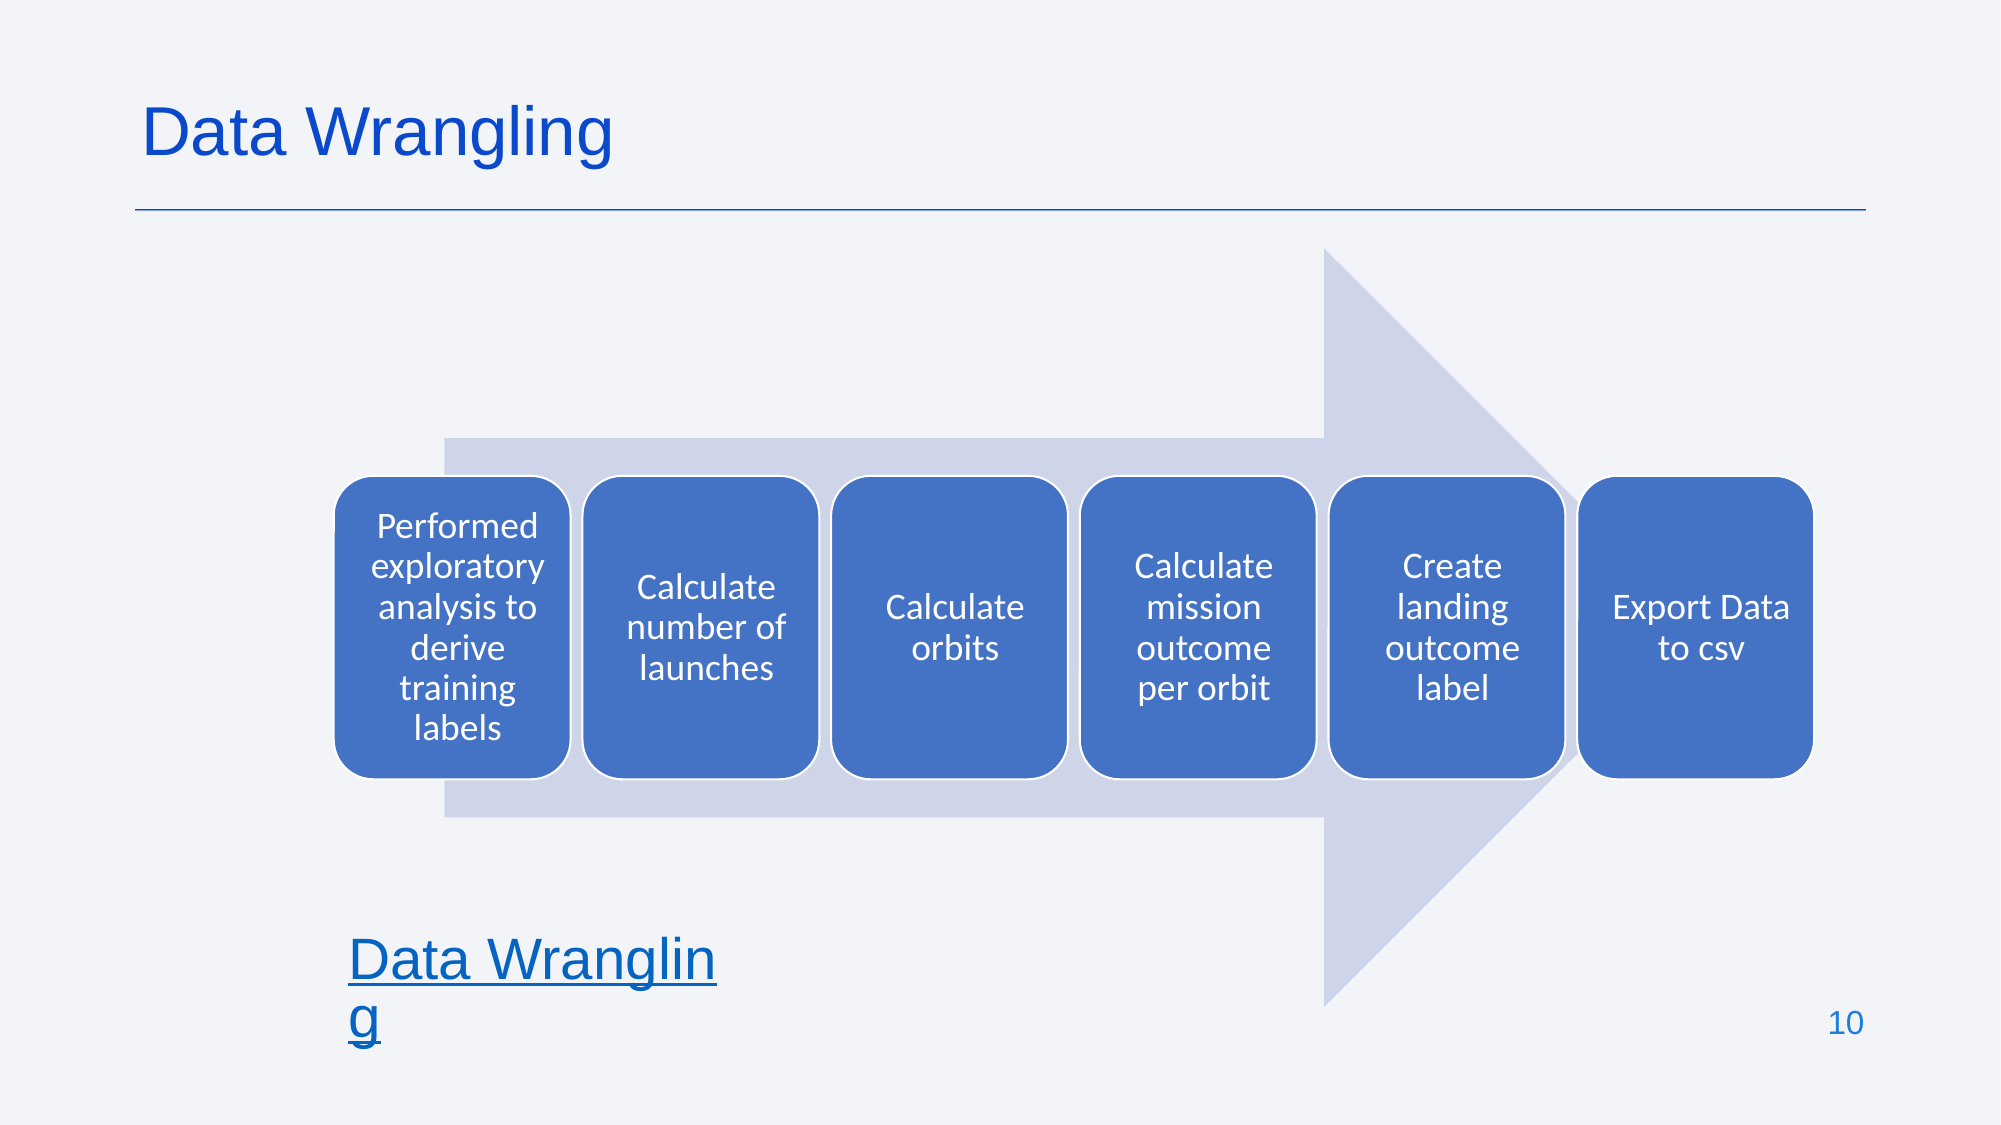

Data Wrangling
Performed exploratory analysis to derive training labels
Calculate number of launches
Calculate orbits
Calculate mission outcome per orbit
Create landing outcome label
Export Data to csv
Data Wrangling
10